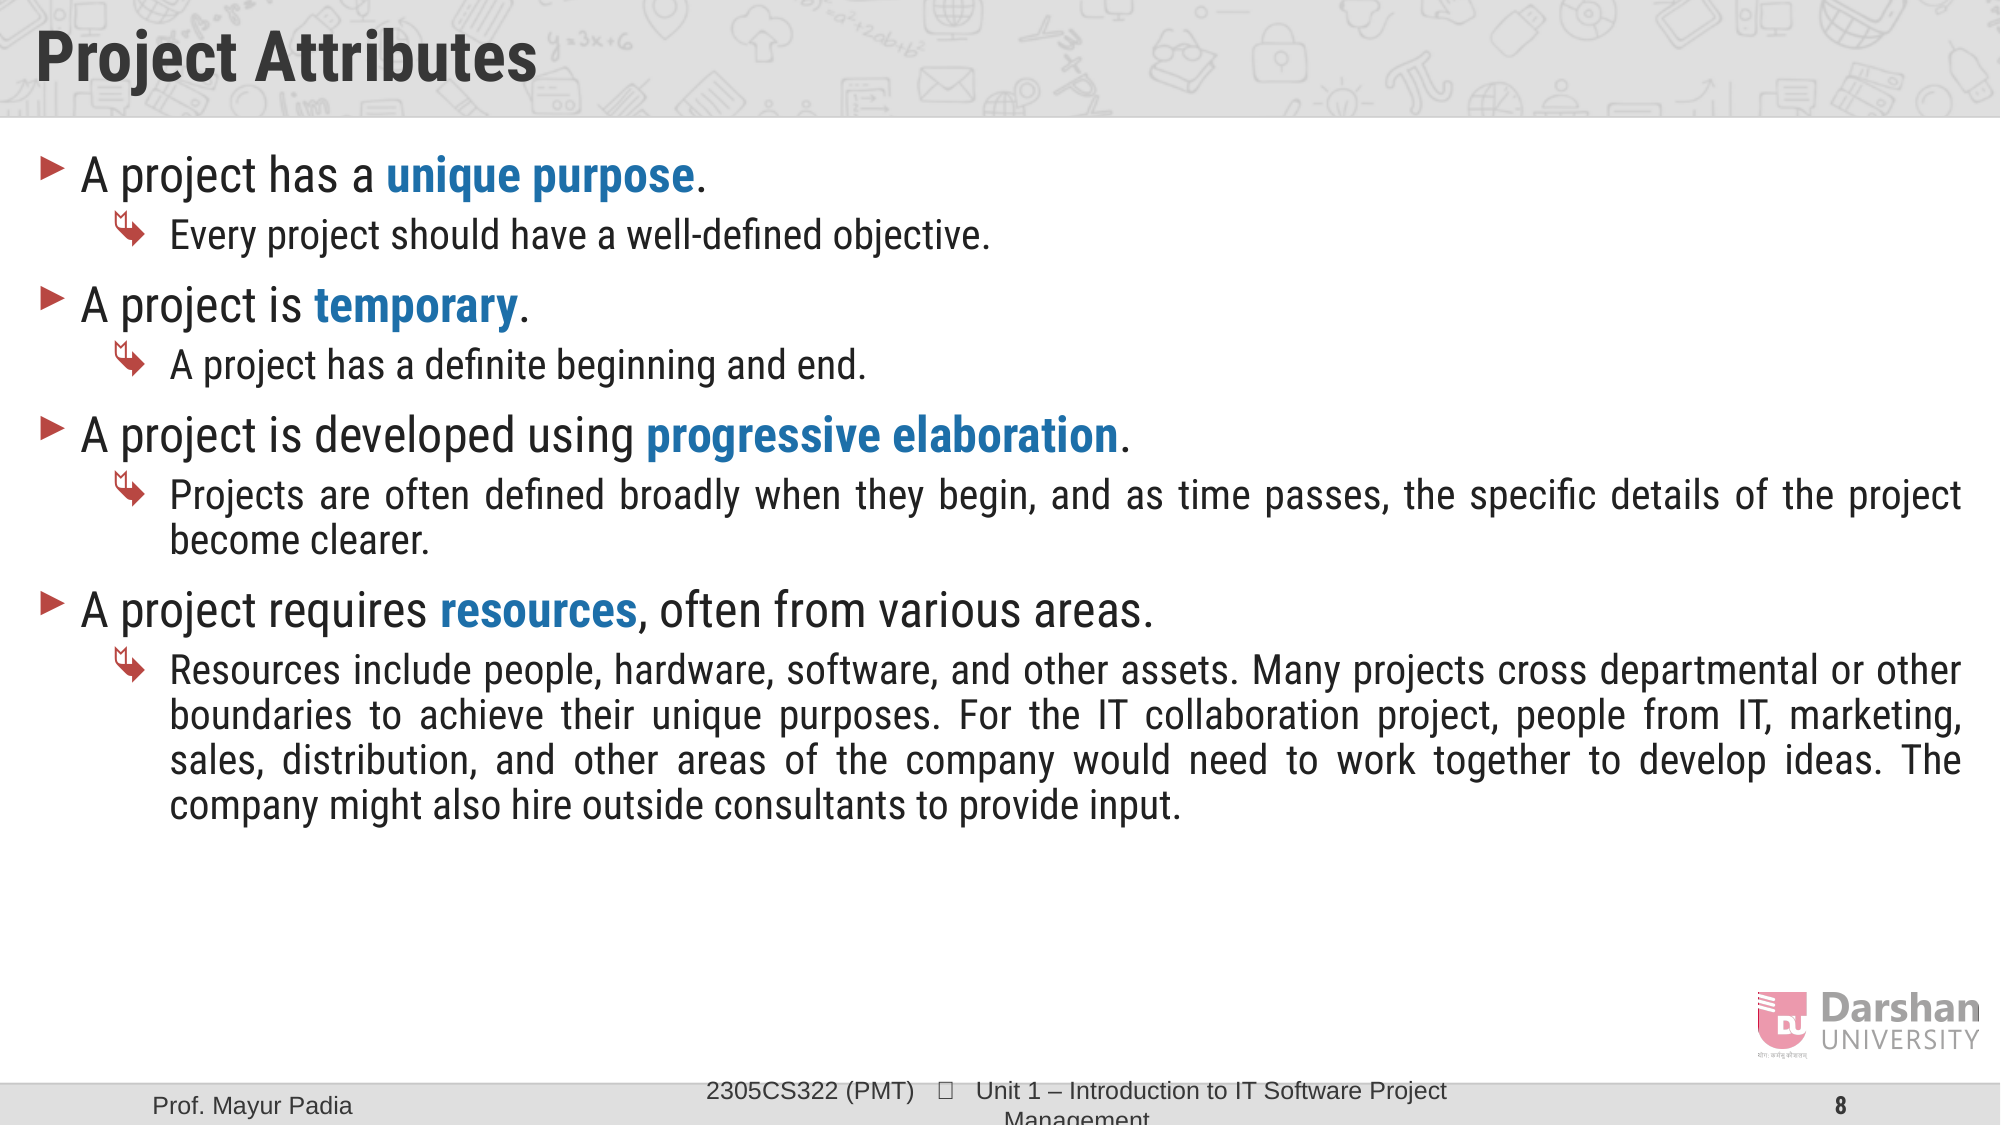

# Project Attributes
A project has a unique purpose.
Every project should have a well-defined objective.
A project is temporary.
A project has a definite beginning and end.
A project is developed using progressive elaboration.
Projects are often defined broadly when they begin, and as time passes, the specific details of the project become clearer.
A project requires resources, often from various areas.
Resources include people, hardware, software, and other assets. Many projects cross departmental or other boundaries to achieve their unique purposes. For the IT collaboration project, people from IT, marketing, sales, distribution, and other areas of the company would need to work together to develop ideas. The company might also hire outside consultants to provide input.